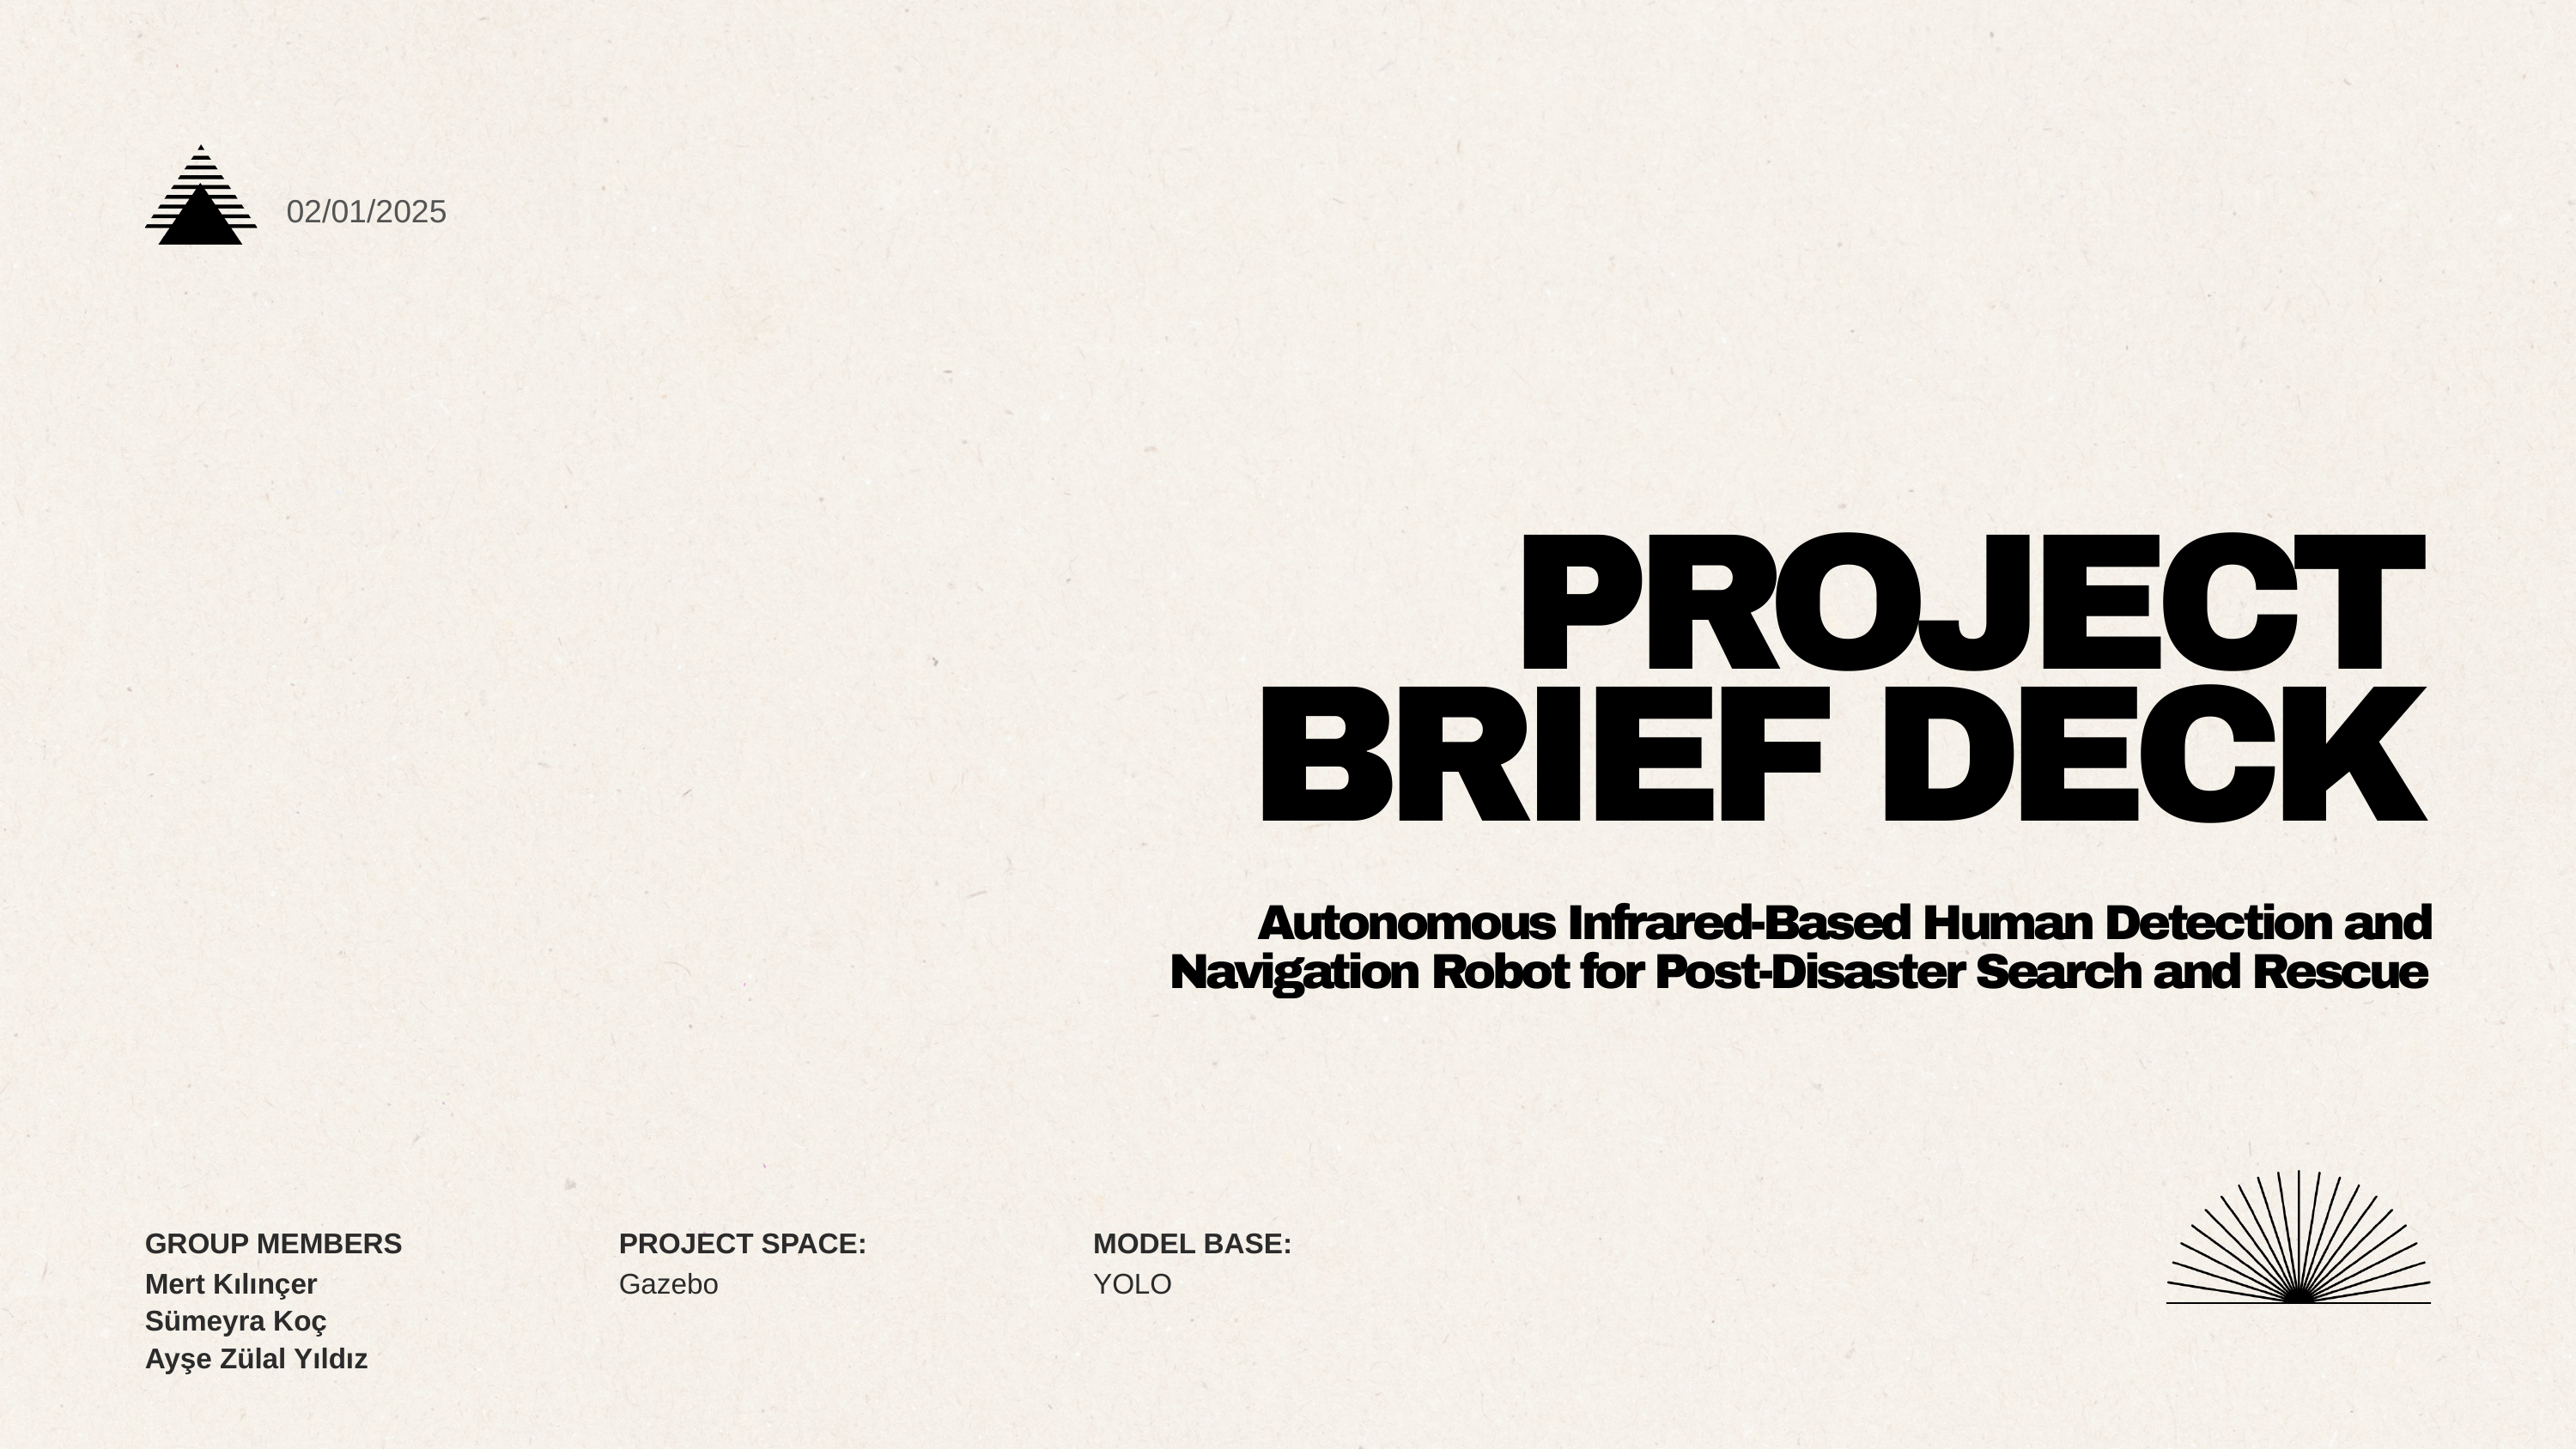

02/01/2025
PROJECT
BRIEF DECK
Autonomous Infrared-Based Human Detection and Navigation Robot for Post-Disaster Search and Rescue

GROUP MEMBERS
PROJECT SPACE:
MODEL BASE:
Mert Kılınçer
Sümeyra Koç
Ayşe Zülal Yıldız
Gazebo
YOLO